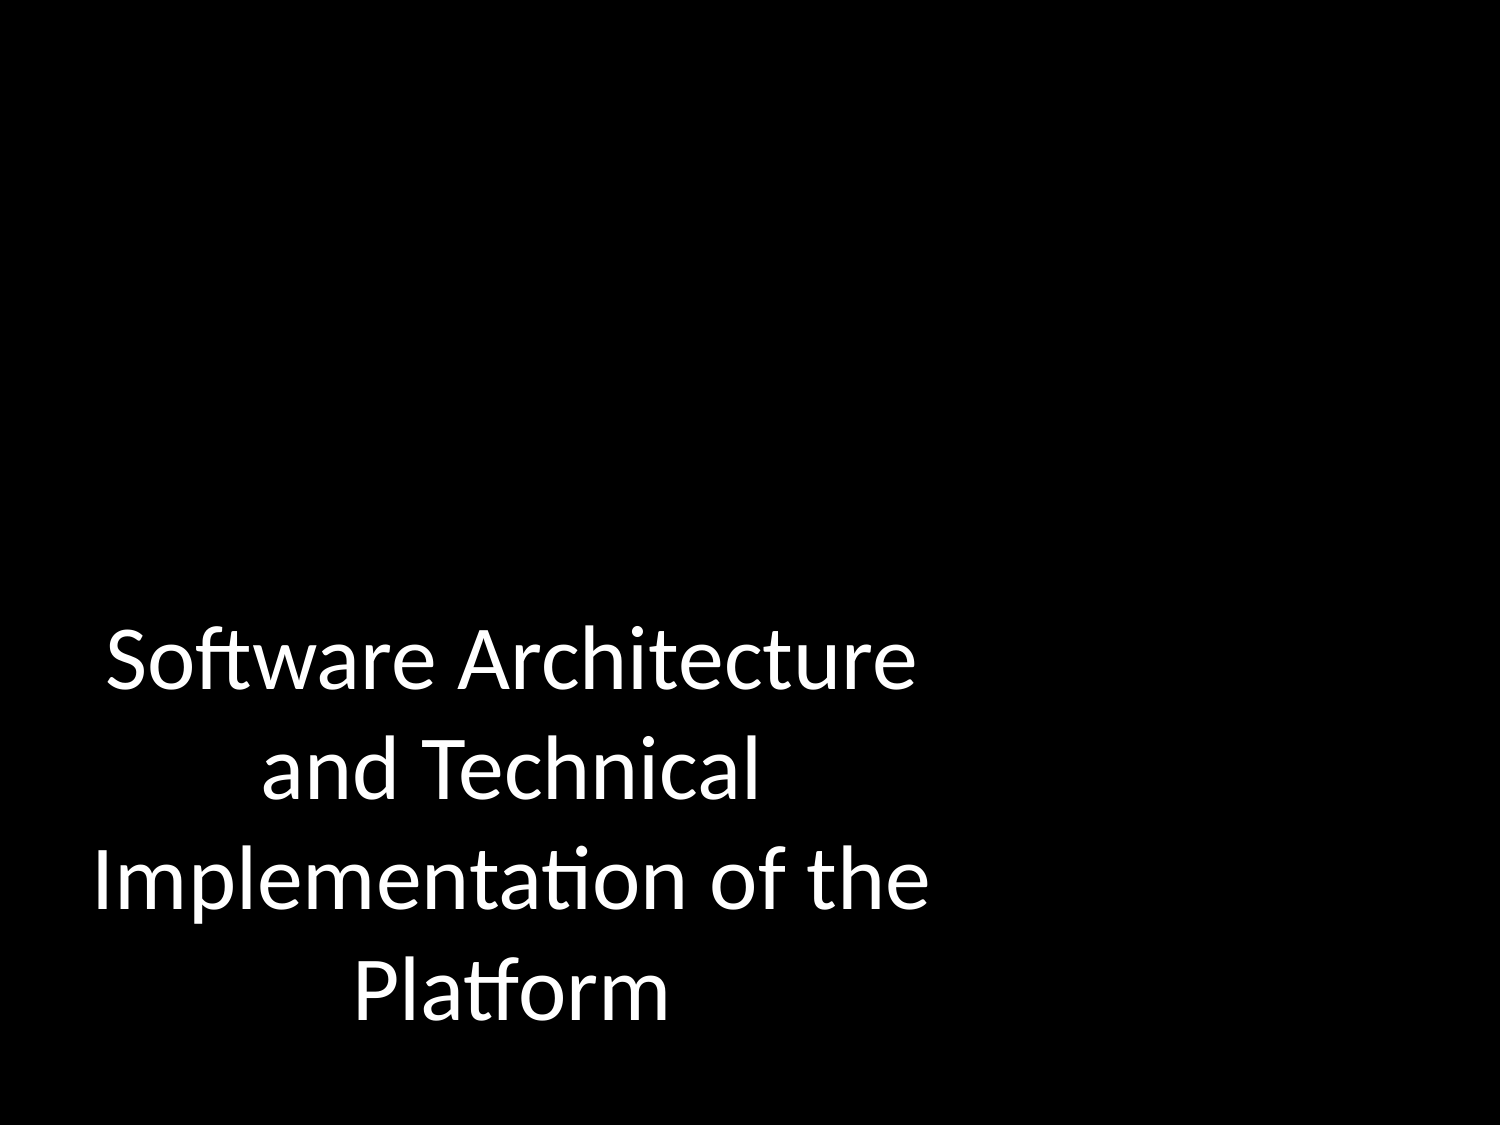

# Software Architecture and Technical Implementation of the Platform